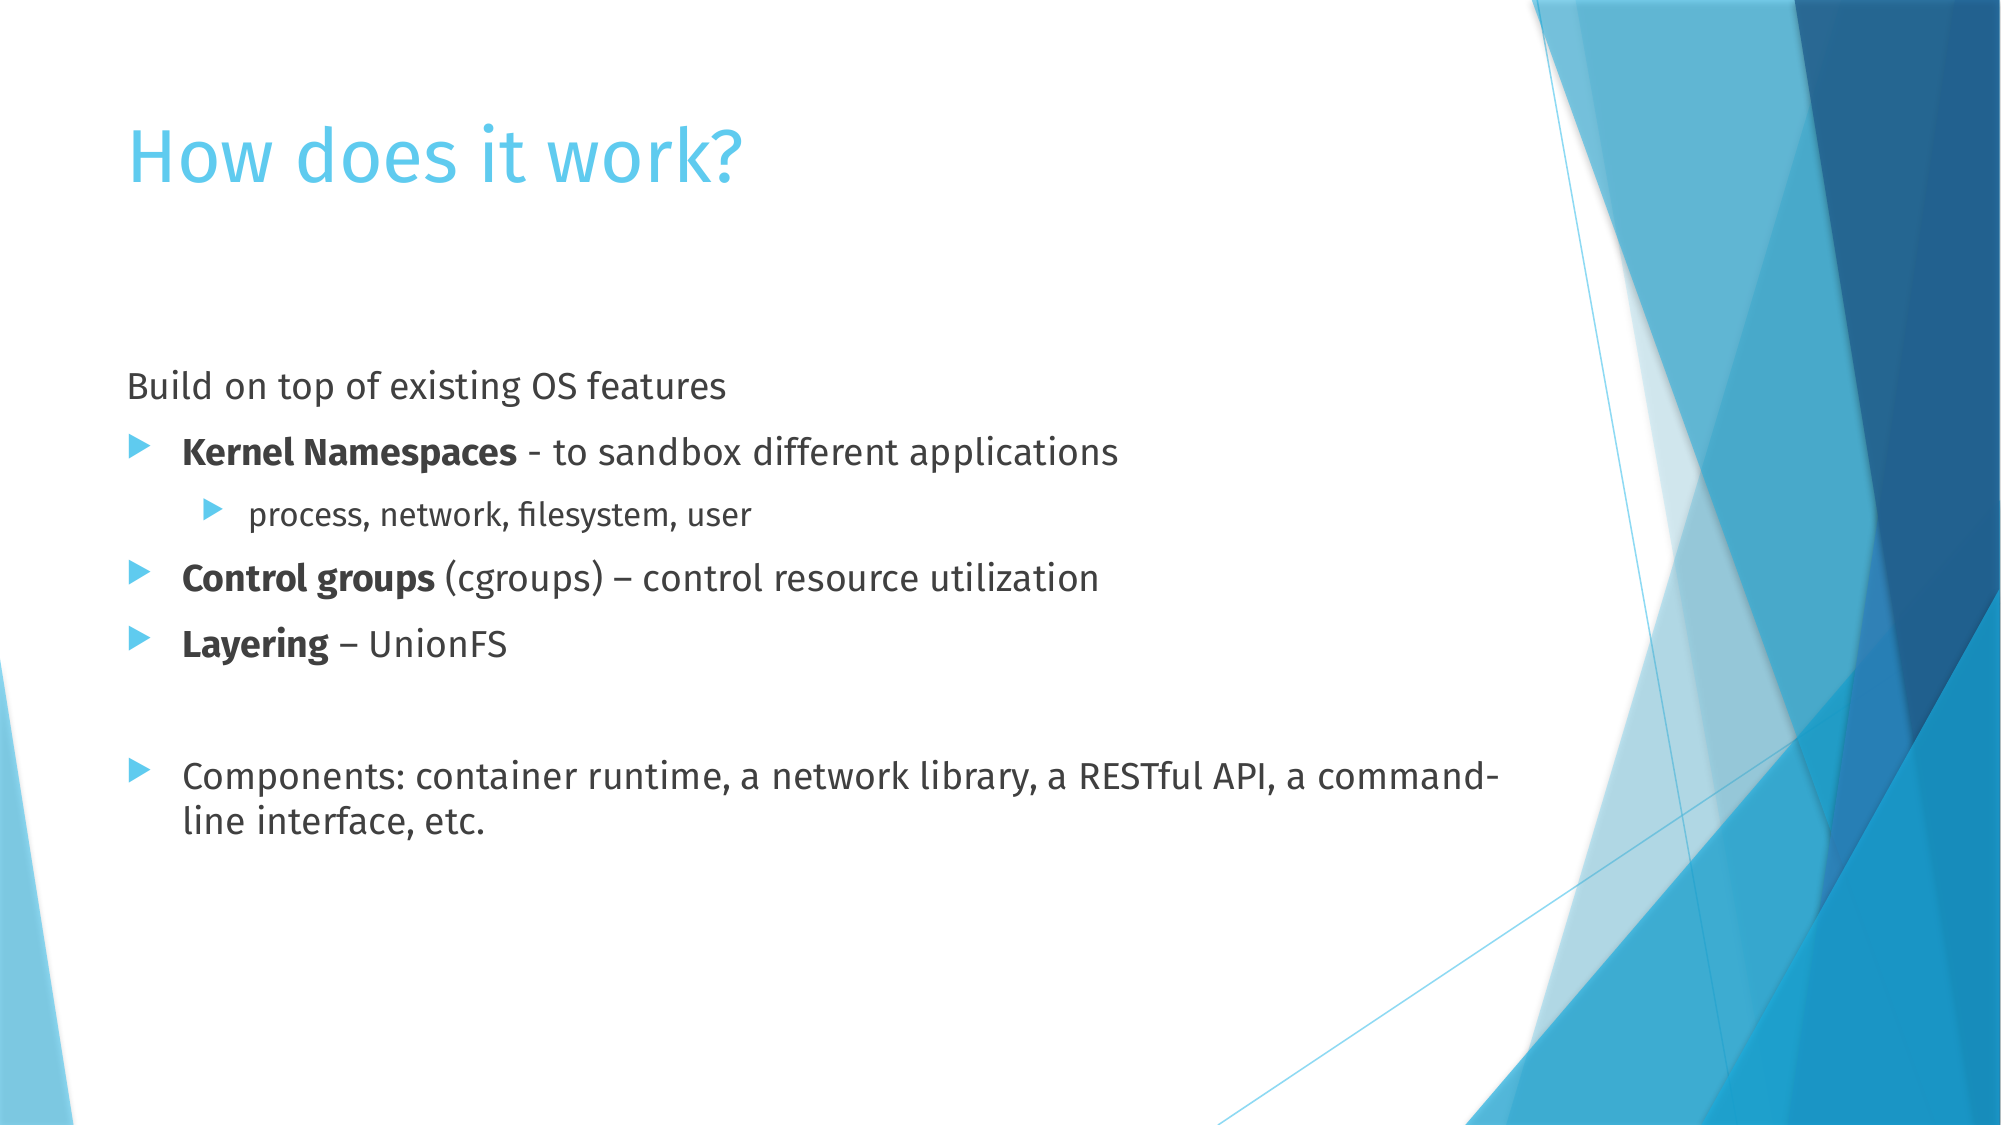

# How does it work?
Build on top of existing OS features
Kernel Namespaces - to sandbox different applications
process, network, filesystem, user
Control groups (cgroups) – control resource utilization
Layering – UnionFS

Components: container runtime, a network library, a RESTful API, a command-line interface, etc.